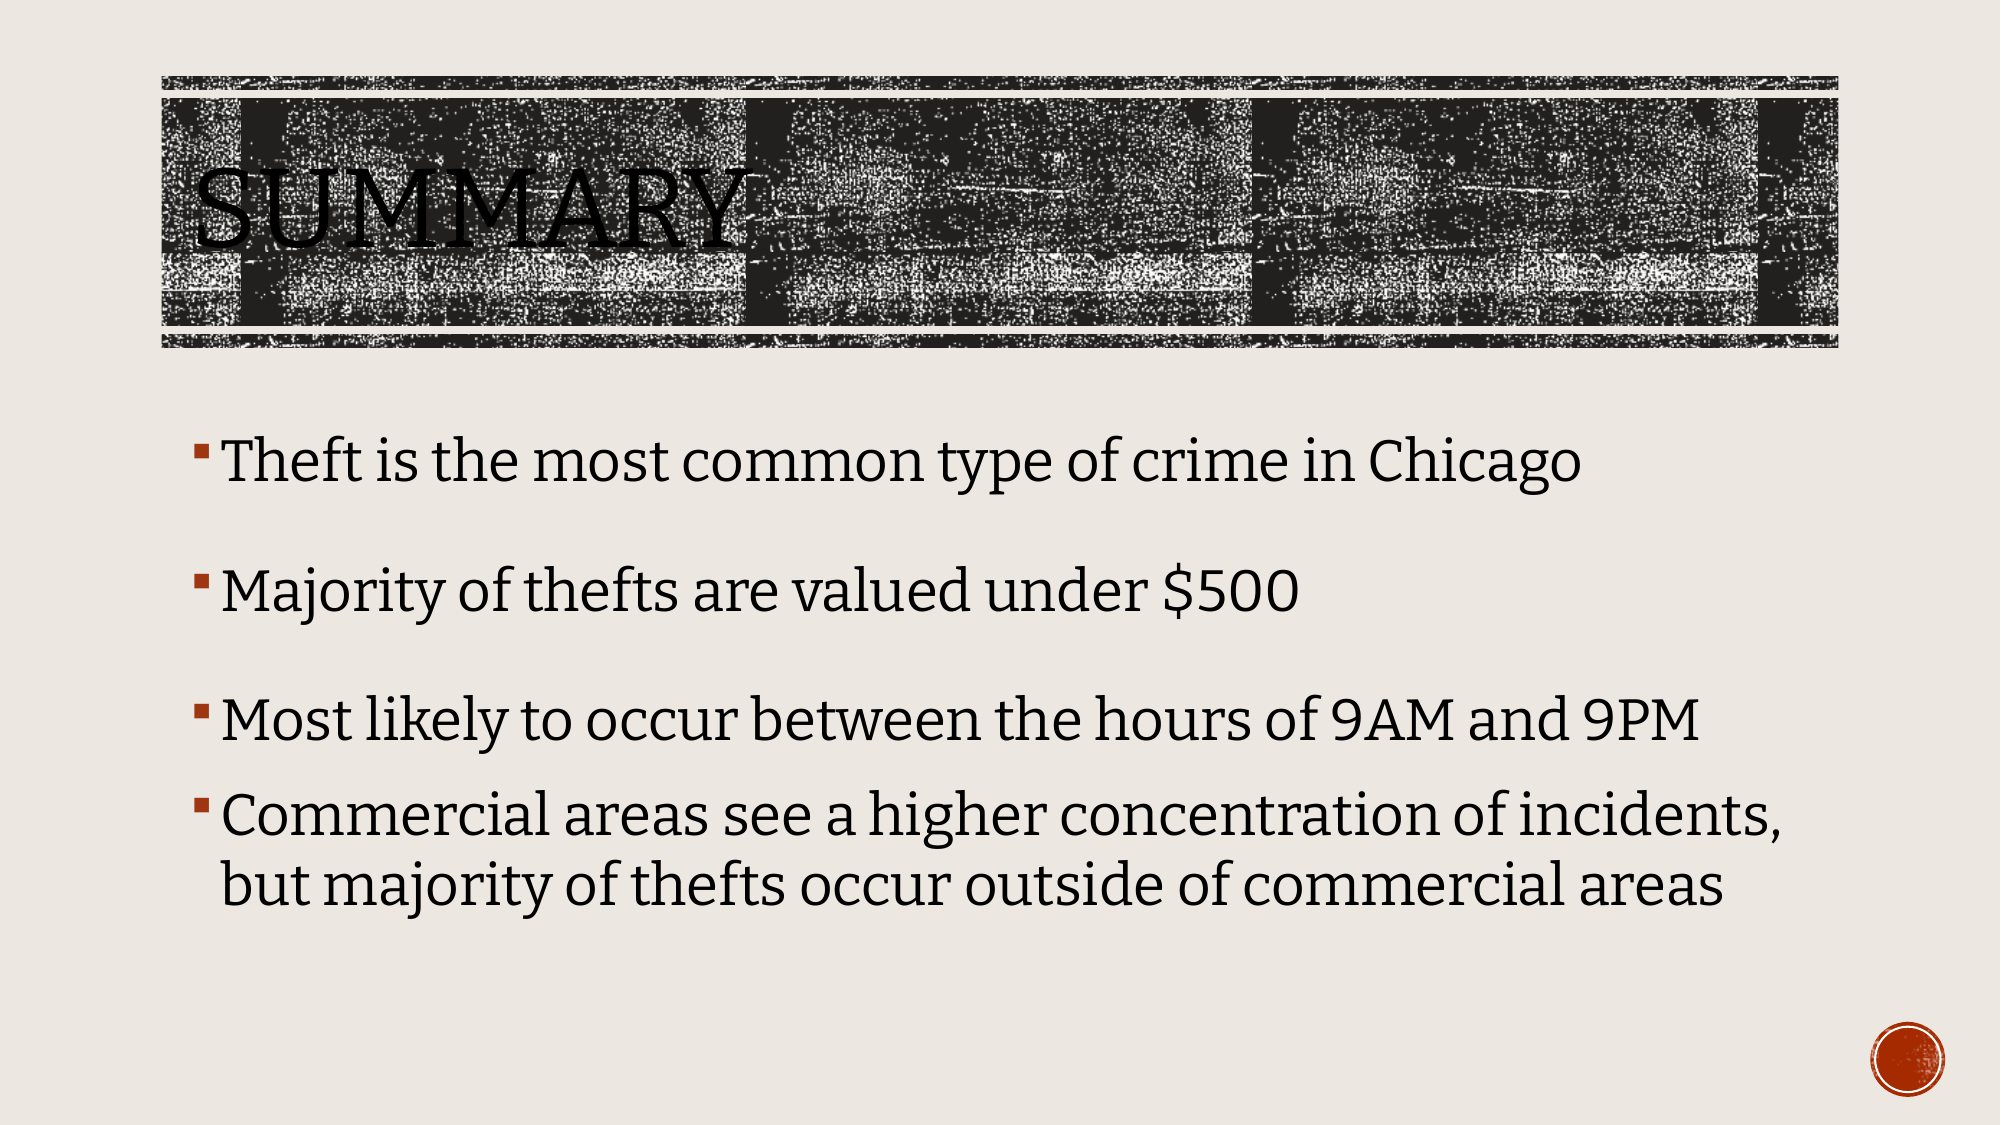

# summary

Theft is the most common type of crime in Chicago
Majority of thefts are valued under $500
Most likely to occur between the hours of 9AM and 9PM
Commercial areas see a higher concentration of incidents, but majority of thefts occur outside of commercial areas